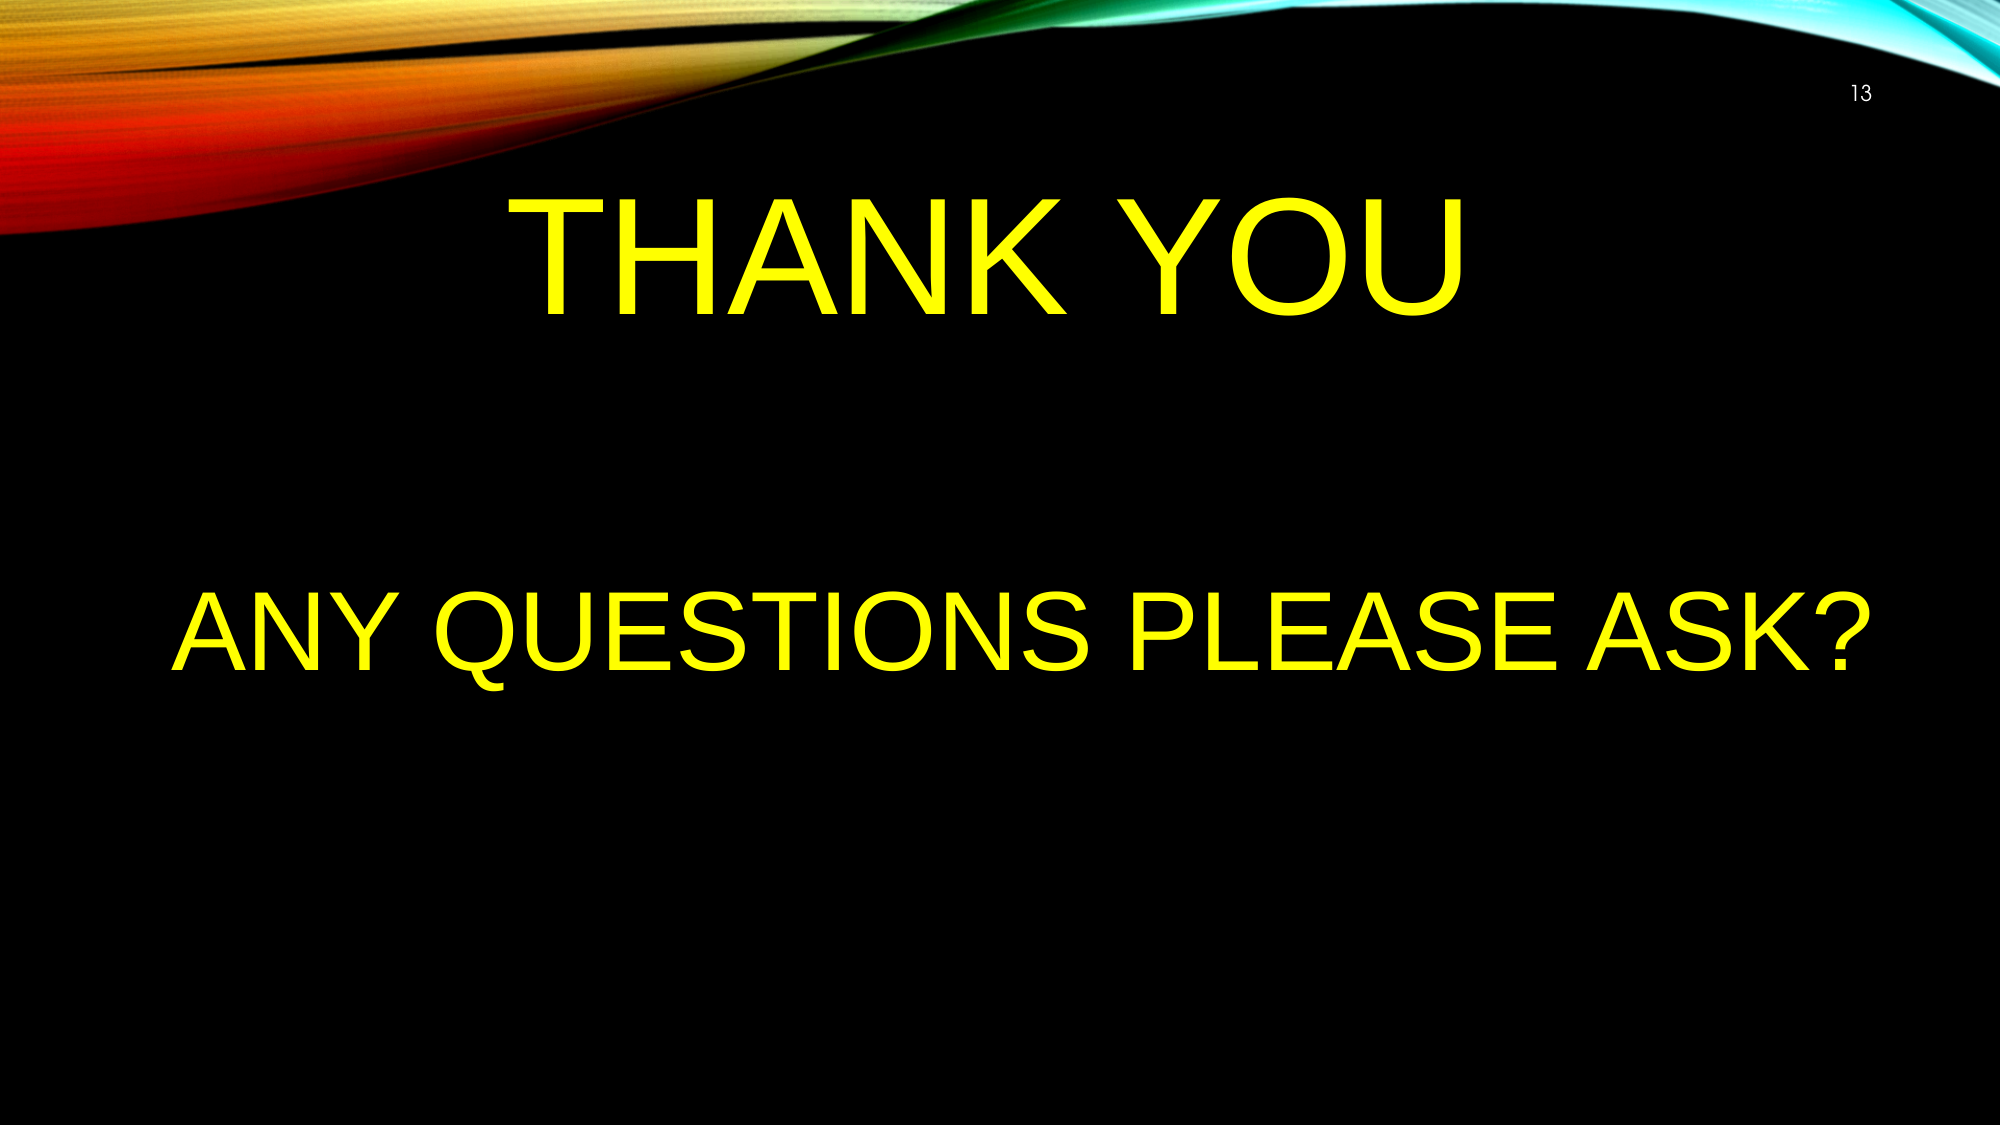

13
THANK YOU
ANY QUESTIONS PLEASE ASK?